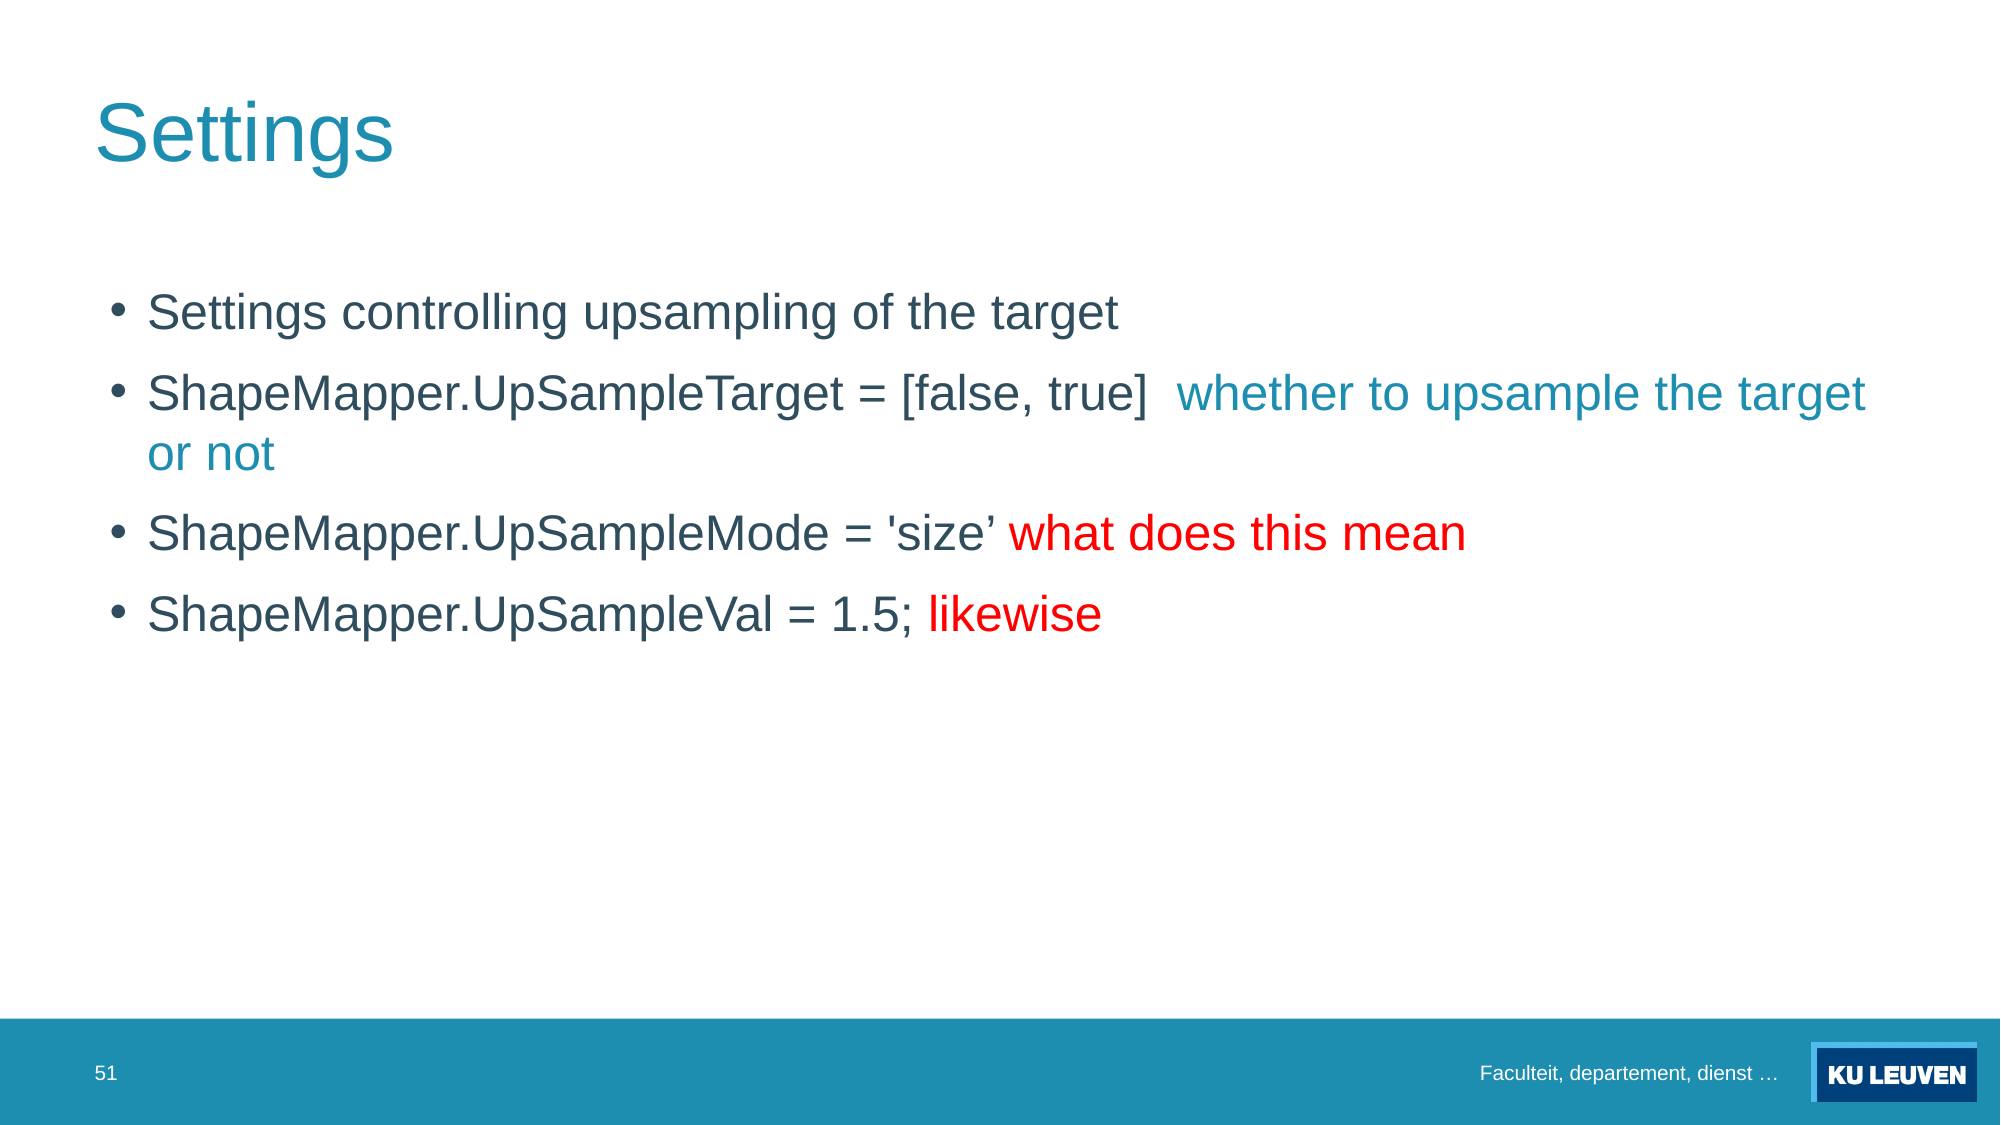

# Settings
Settings controlling upsampling of the target
ShapeMapper.UpSampleTarget = [false, true]  whether to upsample the target or not
ShapeMapper.UpSampleMode = 'size’ what does this mean
ShapeMapper.UpSampleVal = 1.5; likewise

51
Faculteit, departement, dienst …